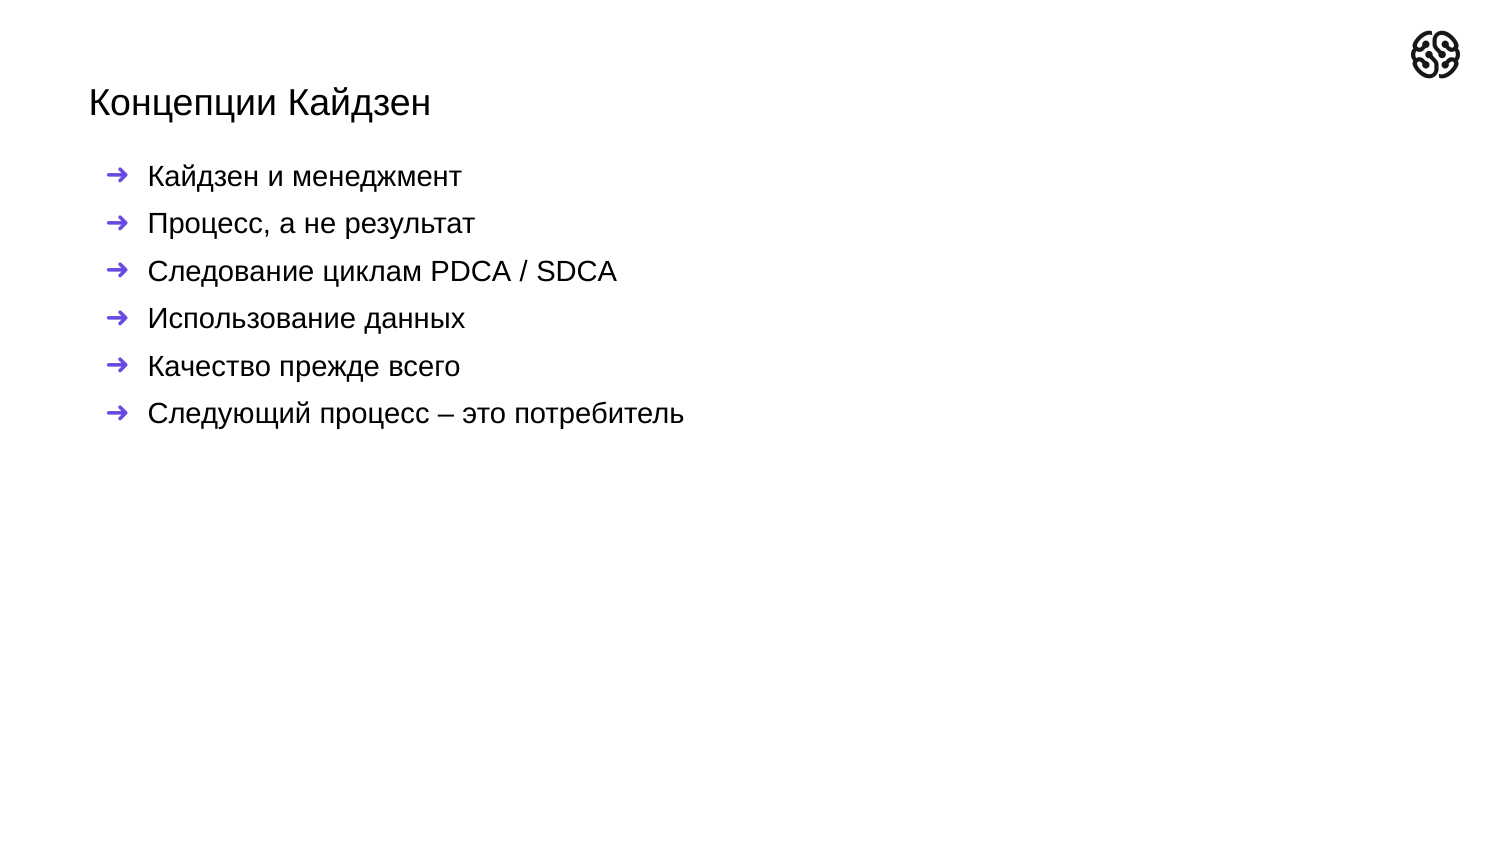

# Концепции Кайдзен
Кайдзен и менеджмент
Процесс, а не результат
Следование циклам PDCA / SDCA
Использование данных
Качество прежде всего
Следующий процесс – это потребитель